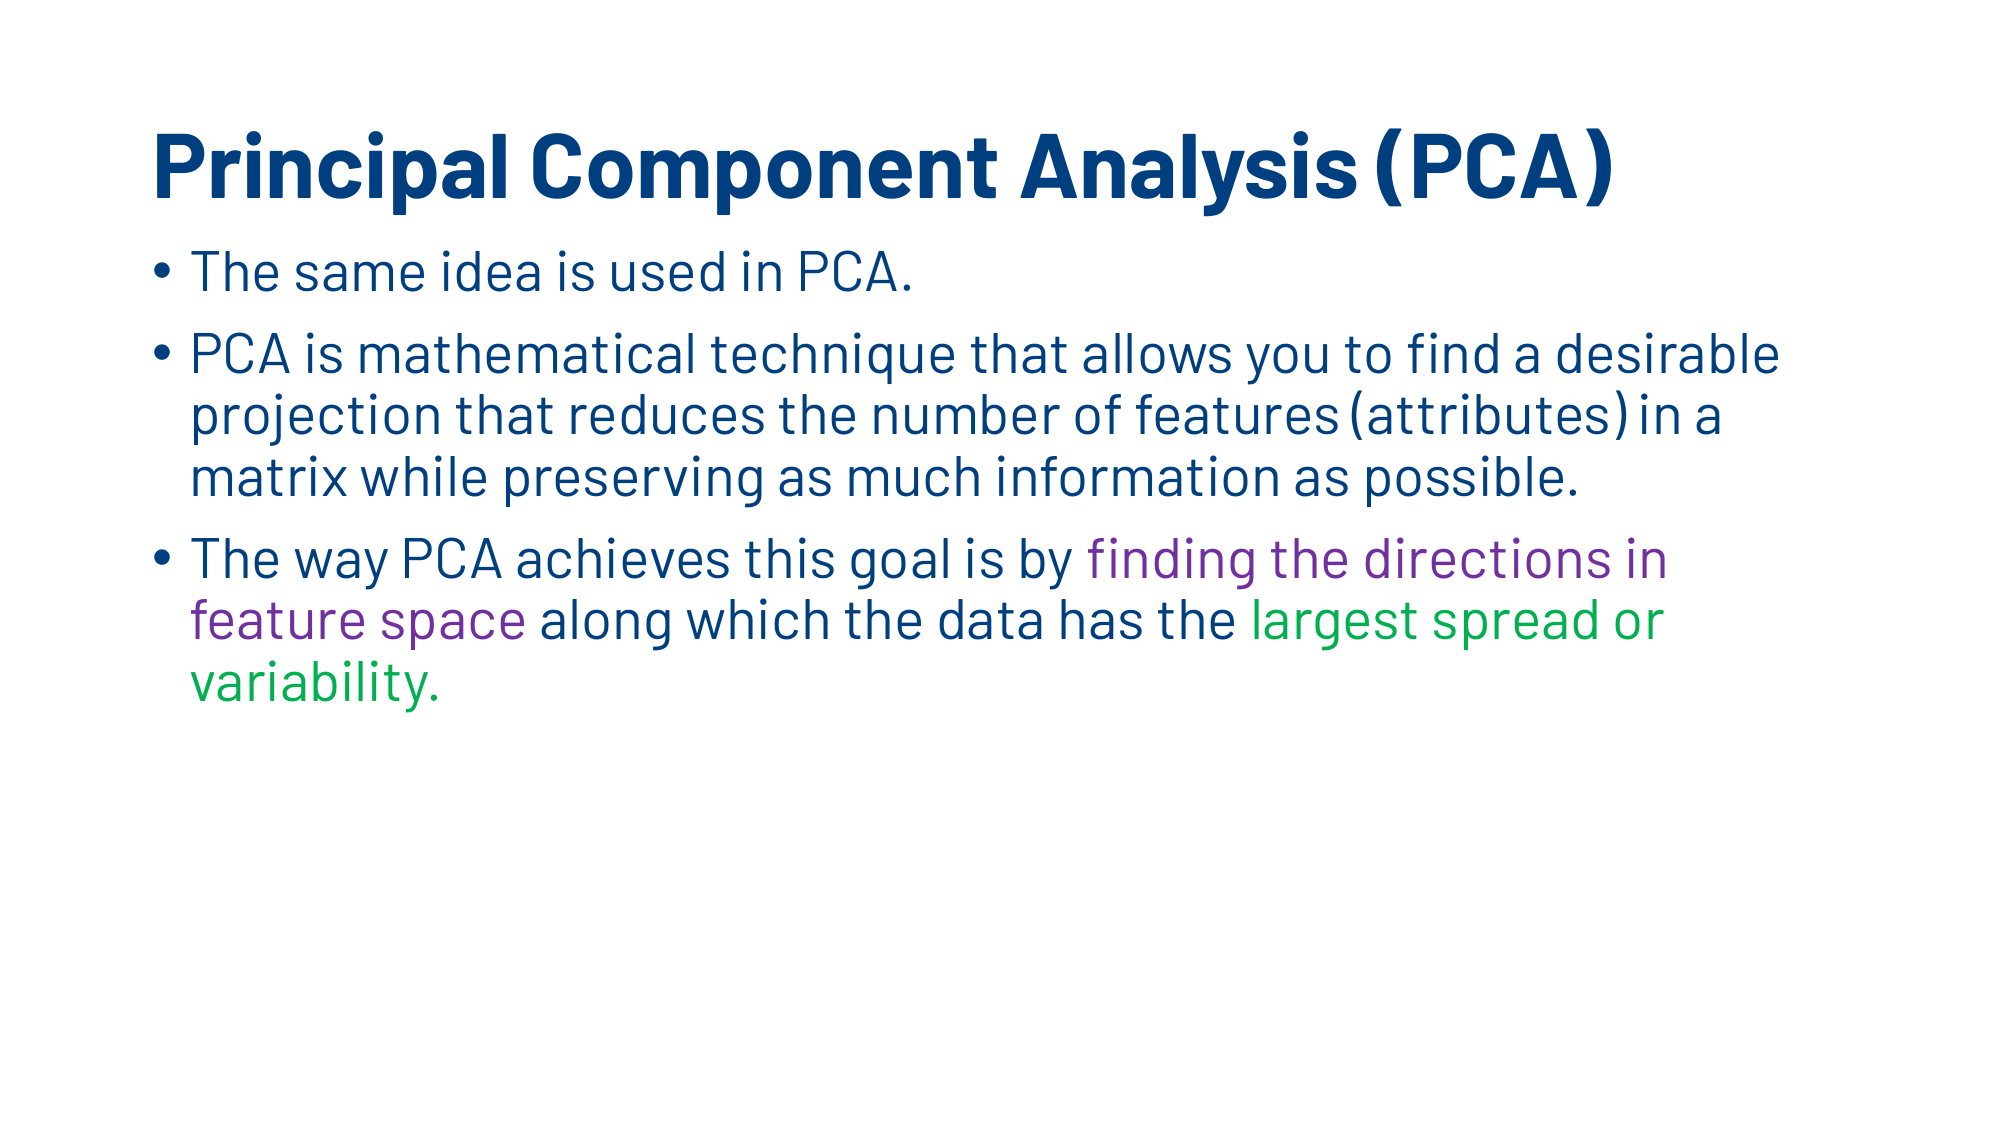

# Principal Component Analysis (PCA)
The same idea is used in PCA.
PCA is mathematical technique that allows you to find a desirable projection that reduces the number of features (attributes) in a matrix while preserving as much information as possible.
The way PCA achieves this goal is by finding the directions in feature space along which the data has the largest spread or variability.